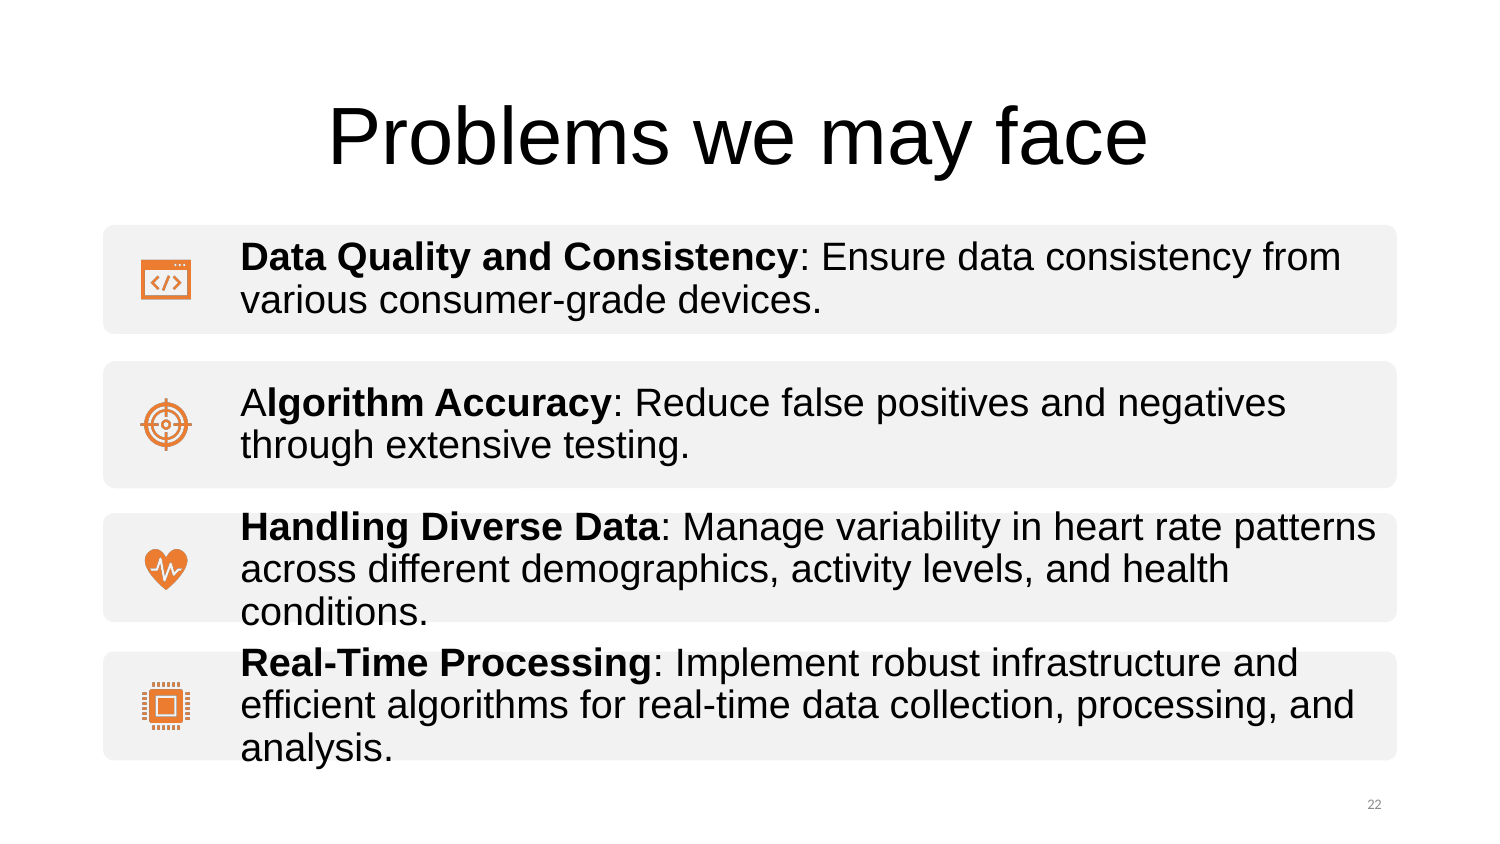

# Problems we may face
Data Quality and Consistency: Ensure data consistency from various consumer-grade devices.
Algorithm Accuracy: Reduce false positives and negatives through extensive testing.
Handling Diverse Data: Manage variability in heart rate patterns across different demographics, activity levels, and health conditions.
Real-Time Processing: Implement robust infrastructure and efficient algorithms for real-time data collection, processing, and analysis.
22